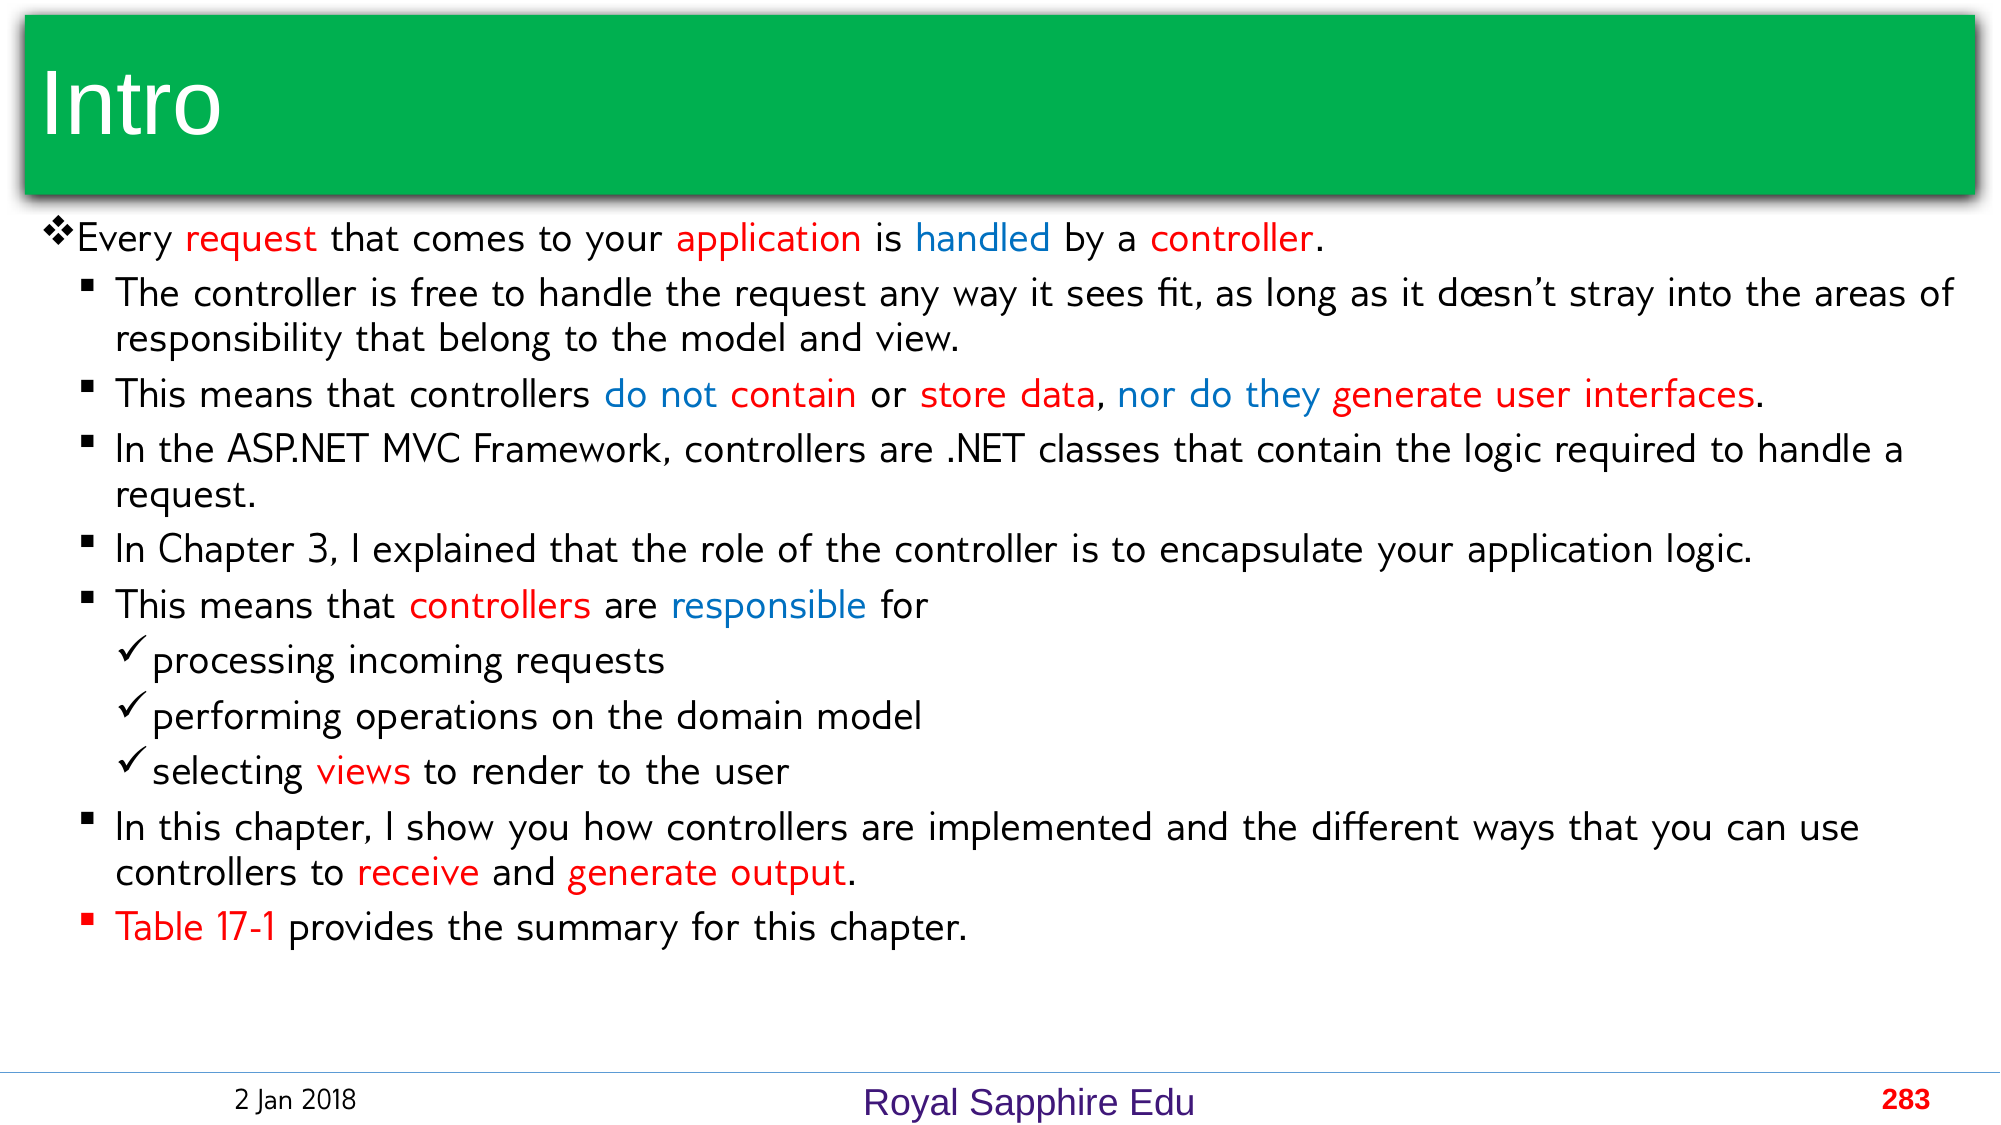

# Intro
Every request that comes to your application is handled by a controller.
The controller is free to handle the request any way it sees fit, as long as it doesn’t stray into the areas of responsibility that belong to the model and view.
This means that controllers do not contain or store data, nor do they generate user interfaces.
In the ASP.NET MVC Framework, controllers are .NET classes that contain the logic required to handle a request.
In Chapter 3, I explained that the role of the controller is to encapsulate your application logic.
This means that controllers are responsible for
processing incoming requests
performing operations on the domain model
selecting views to render to the user
In this chapter, I show you how controllers are implemented and the different ways that you can use controllers to receive and generate output.
Table 17-1 provides the summary for this chapter.
2 Jan 2018
283